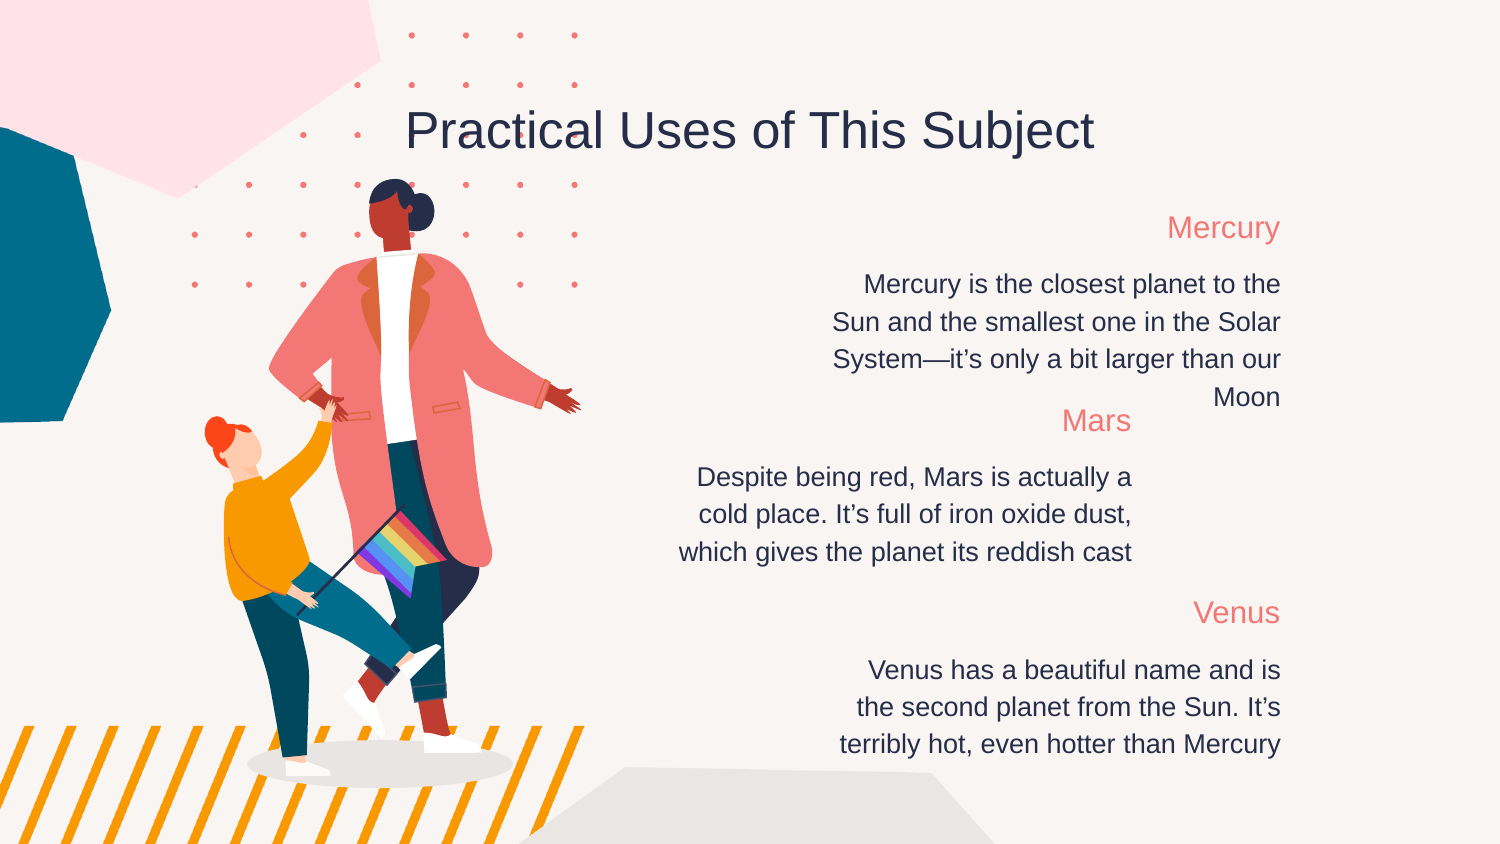

Practical Uses of This Subject
# Mercury

Mercury is the closest planet to the Sun and the smallest one in the Solar System—it’s only a bit larger than our Moon
Mars
Despite being red, Mars is actually a cold place. It’s full of iron oxide dust, which gives the planet its reddish cast

Venus
Venus has a beautiful name and is the second planet from the Sun. It’s terribly hot, even hotter than Mercury